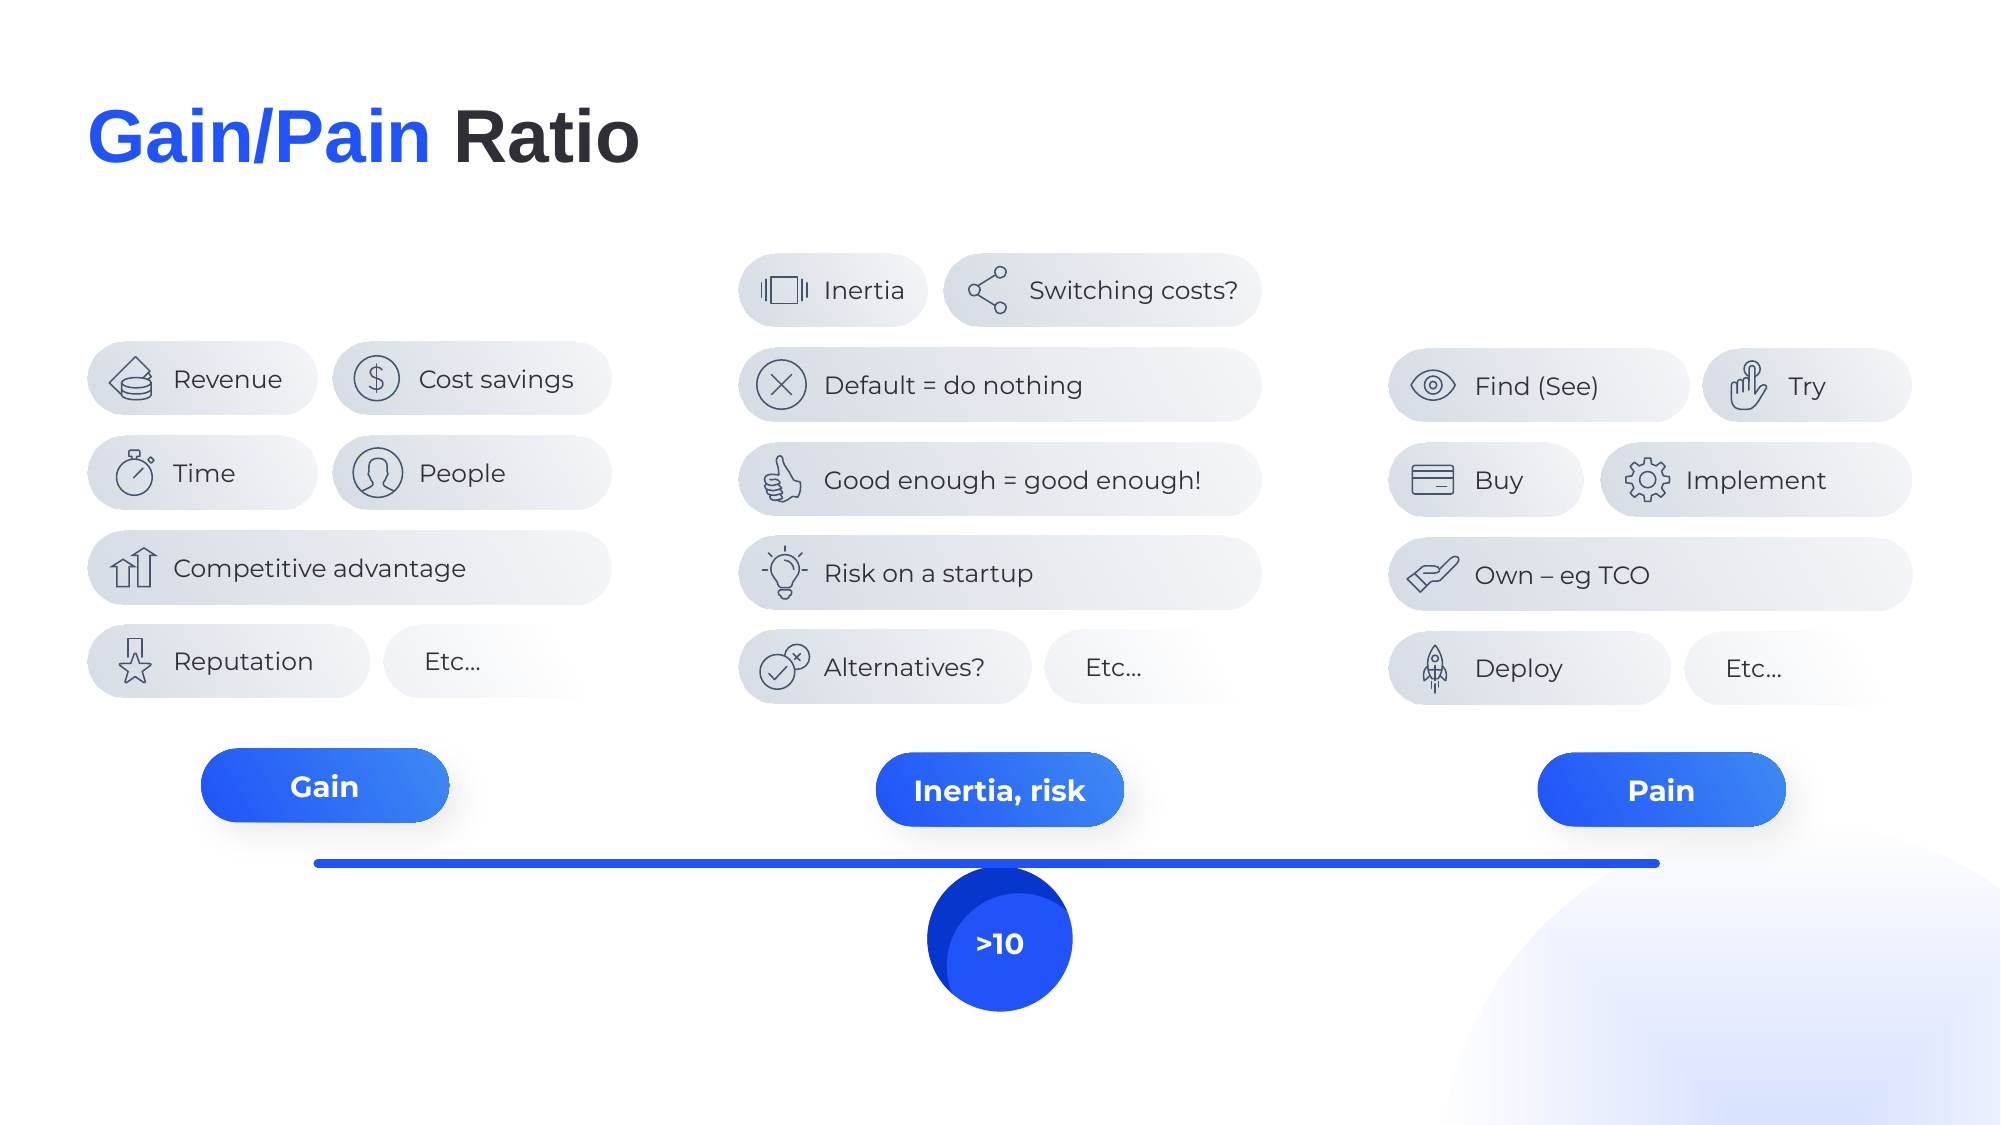

# Gain/Pain Ratio
Inertia
Switching costs?

Default = do nothing

Good enough = good enough!

Risk on a startup

Alternatives?
Etc…

Revenue
Cost savings

Time
People

Competitive advantage

Reputation
Etc…

Find (See)
Try

Buy
Implement

Own – eg TCO

Deploy
Etc…

Gain
Pain
Inertia, risk

>10